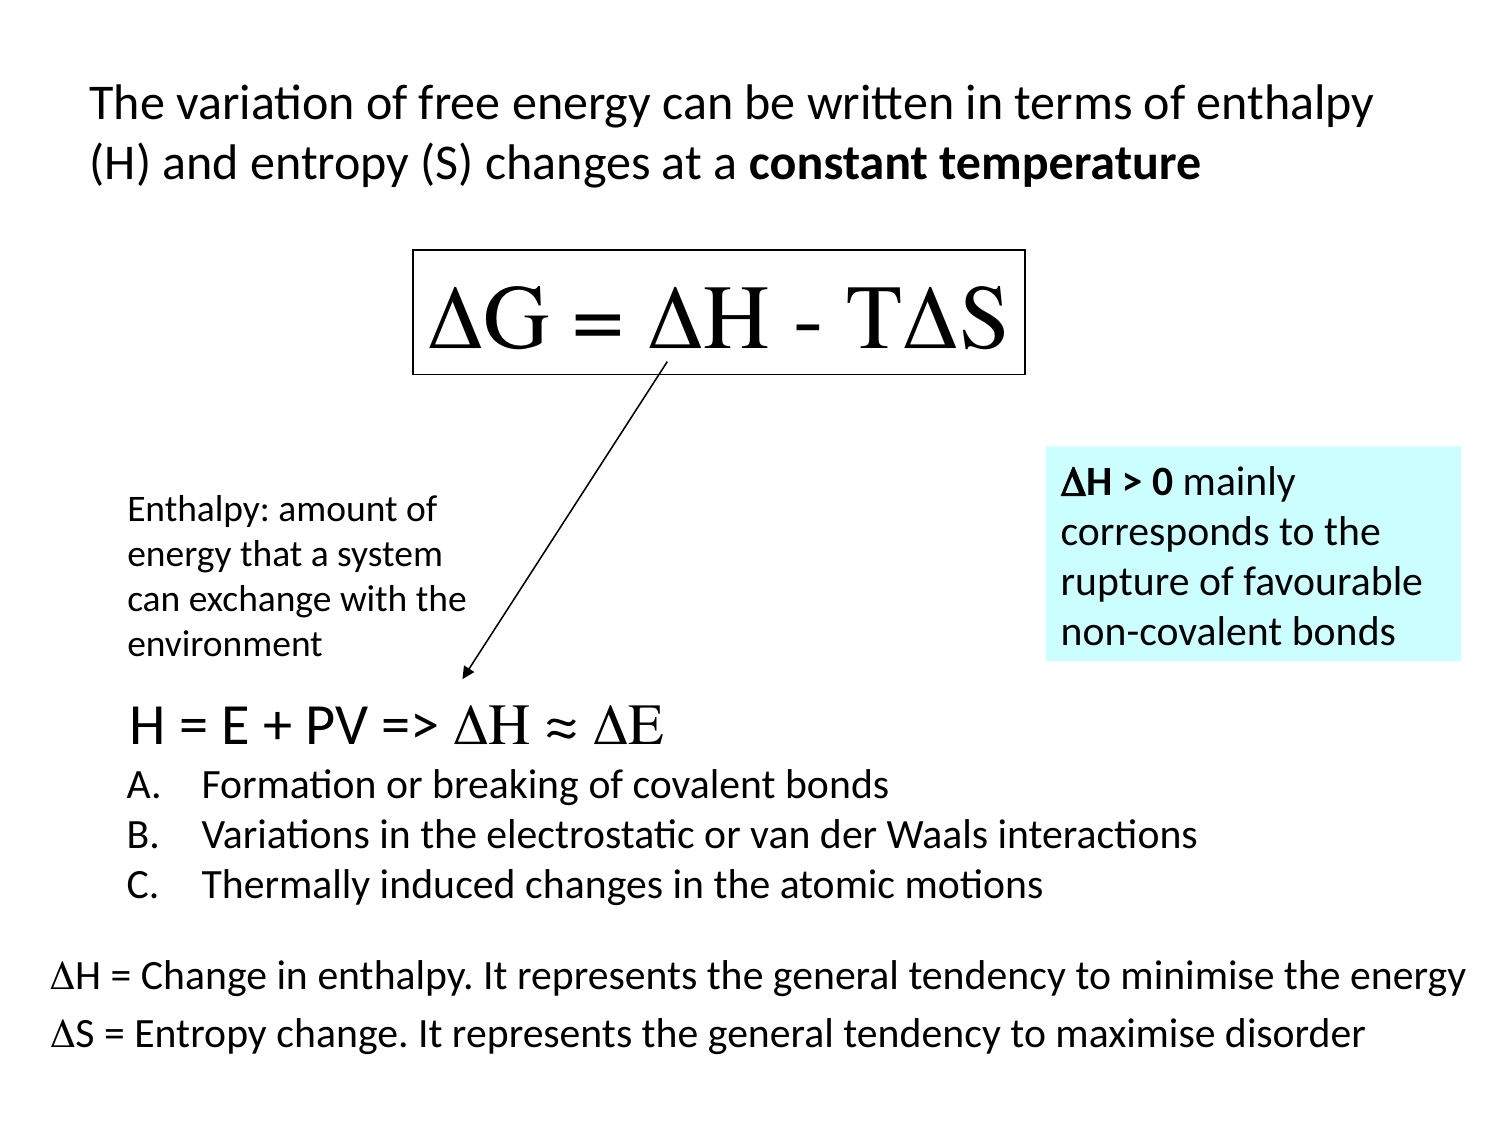

The variation of free energy can be written in terms of enthalpy (H) and entropy (S) changes at a constant temperature
ΔG = ΔH - TΔS

ΔH > 0 mainly corresponds to the rupture of favourable non-covalent bonds
Enthalpy: amount of energy that a system can exchange with the environment
H = E + PV => ΔH ≈ ΔE
Formation or breaking of covalent bonds
Variations in the electrostatic or van der Waals interactions
Thermally induced changes in the atomic motions
ΔH = Change in enthalpy. It represents the general tendency to minimise the energy
ΔS = Entropy change. It represents the general tendency to maximise disorder